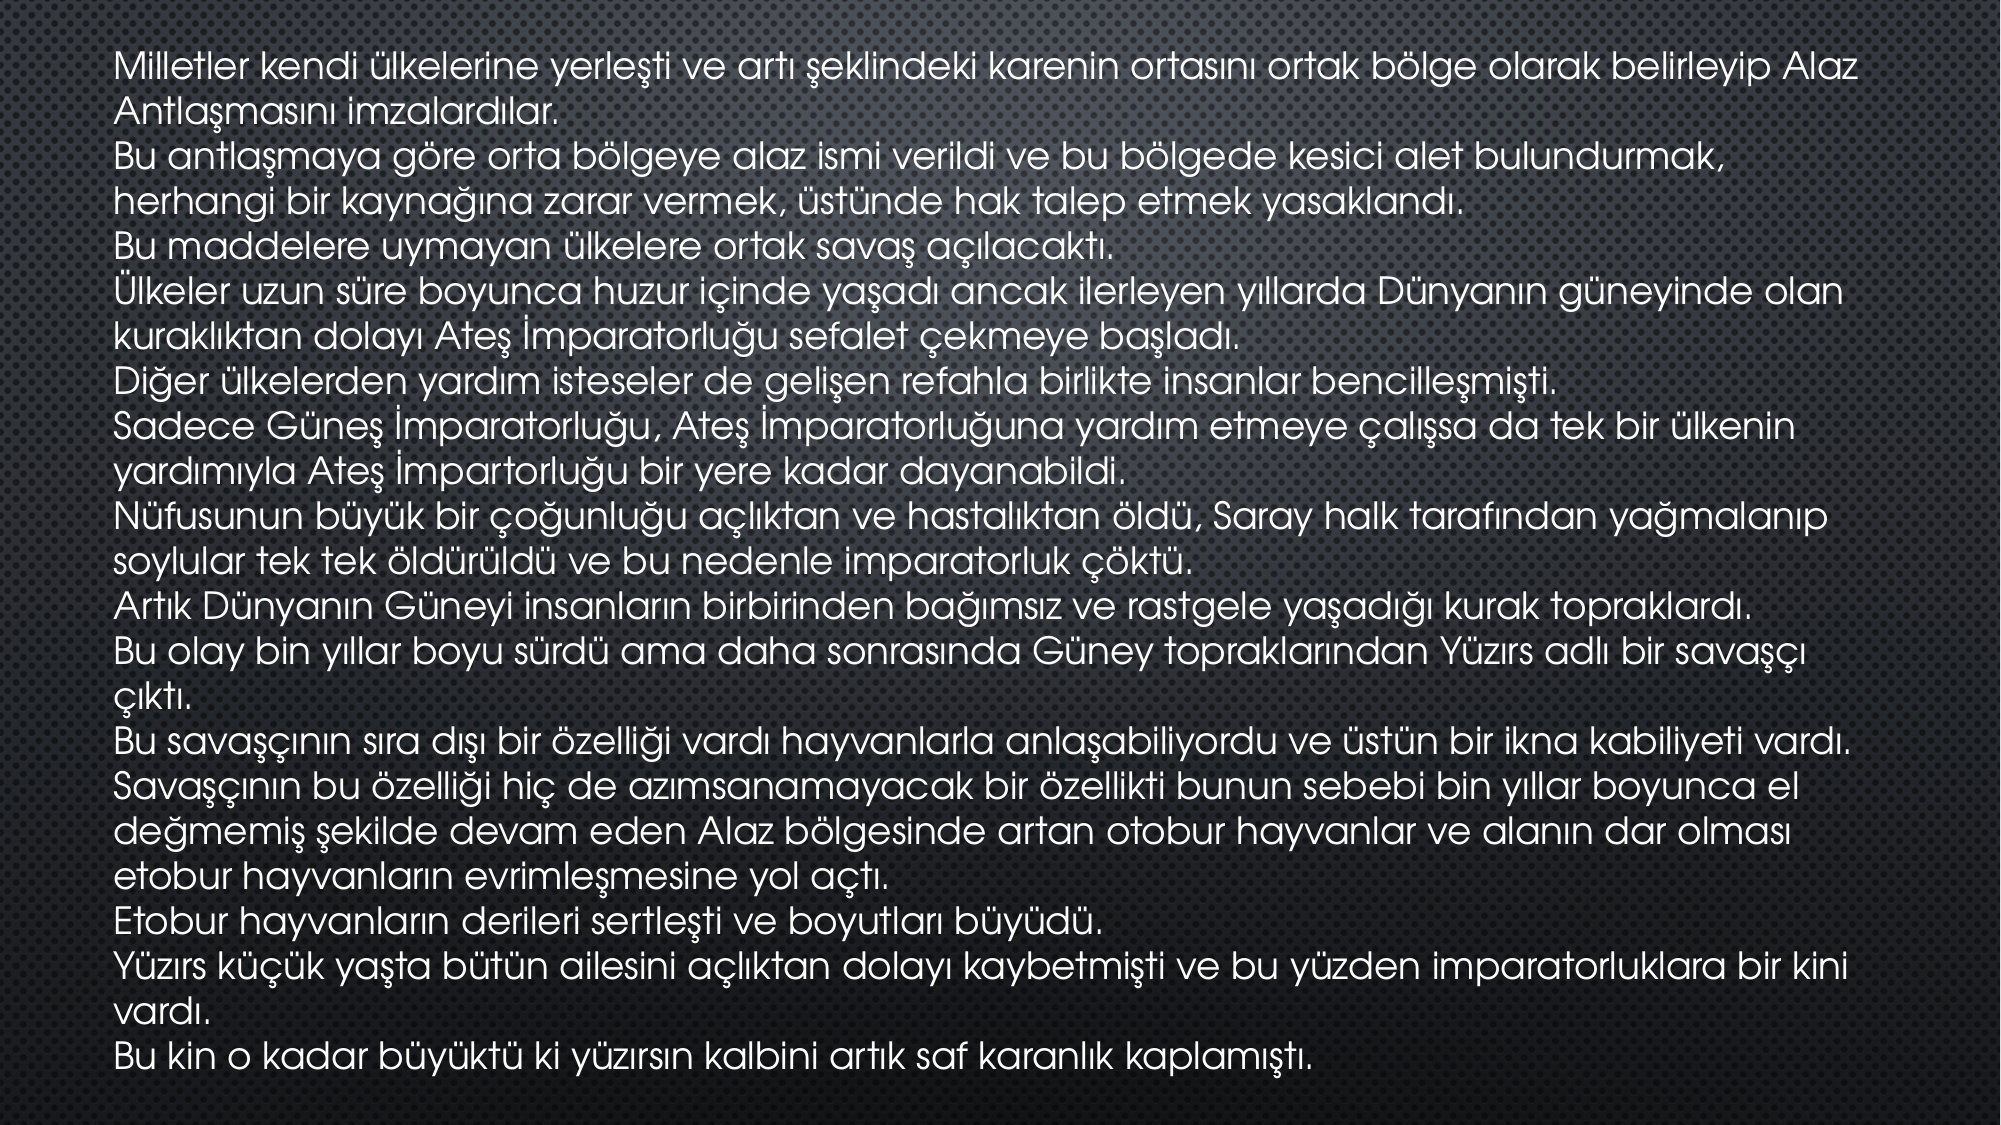

Milletler kendi ülkelerine yerleşti ve artı şeklindeki karenin ortasını ortak bölge olarak belirleyip Alaz Antlaşmasını imzalardılar.
Bu antlaşmaya göre orta bölgeye alaz ismi verildi ve bu bölgede kesici alet bulundurmak, herhangi bir kaynağına zarar vermek, üstünde hak talep etmek yasaklandı.
Bu maddelere uymayan ülkelere ortak savaş açılacaktı.
Ülkeler uzun süre boyunca huzur içinde yaşadı ancak ilerleyen yıllarda Dünyanın güneyinde olan kuraklıktan dolayı Ateş İmparatorluğu sefalet çekmeye başladı.
Diğer ülkelerden yardım isteseler de gelişen refahla birlikte insanlar bencilleşmişti.
Sadece Güneş İmparatorluğu, Ateş İmparatorluğuna yardım etmeye çalışsa da tek bir ülkenin yardımıyla Ateş İmpartorluğu bir yere kadar dayanabildi.
Nüfusunun büyük bir çoğunluğu açlıktan ve hastalıktan öldü, Saray halk tarafından yağmalanıp soylular tek tek öldürüldü ve bu nedenle imparatorluk çöktü.
Artık Dünyanın Güneyi insanların birbirinden bağımsız ve rastgele yaşadığı kurak topraklardı.
Bu olay bin yıllar boyu sürdü ama daha sonrasında Güney topraklarından Yüzırs adlı bir savaşçı çıktı.
Bu savaşçının sıra dışı bir özelliği vardı hayvanlarla anlaşabiliyordu ve üstün bir ikna kabiliyeti vardı.
Savaşçının bu özelliği hiç de azımsanamayacak bir özellikti bunun sebebi bin yıllar boyunca el değmemiş şekilde devam eden Alaz bölgesinde artan otobur hayvanlar ve alanın dar olması etobur hayvanların evrimleşmesine yol açtı.
Etobur hayvanların derileri sertleşti ve boyutları büyüdü.
Yüzırs küçük yaşta bütün ailesini açlıktan dolayı kaybetmişti ve bu yüzden imparatorluklara bir kini vardı.
Bu kin o kadar büyüktü ki yüzırsın kalbini artık saf karanlık kaplamıştı.